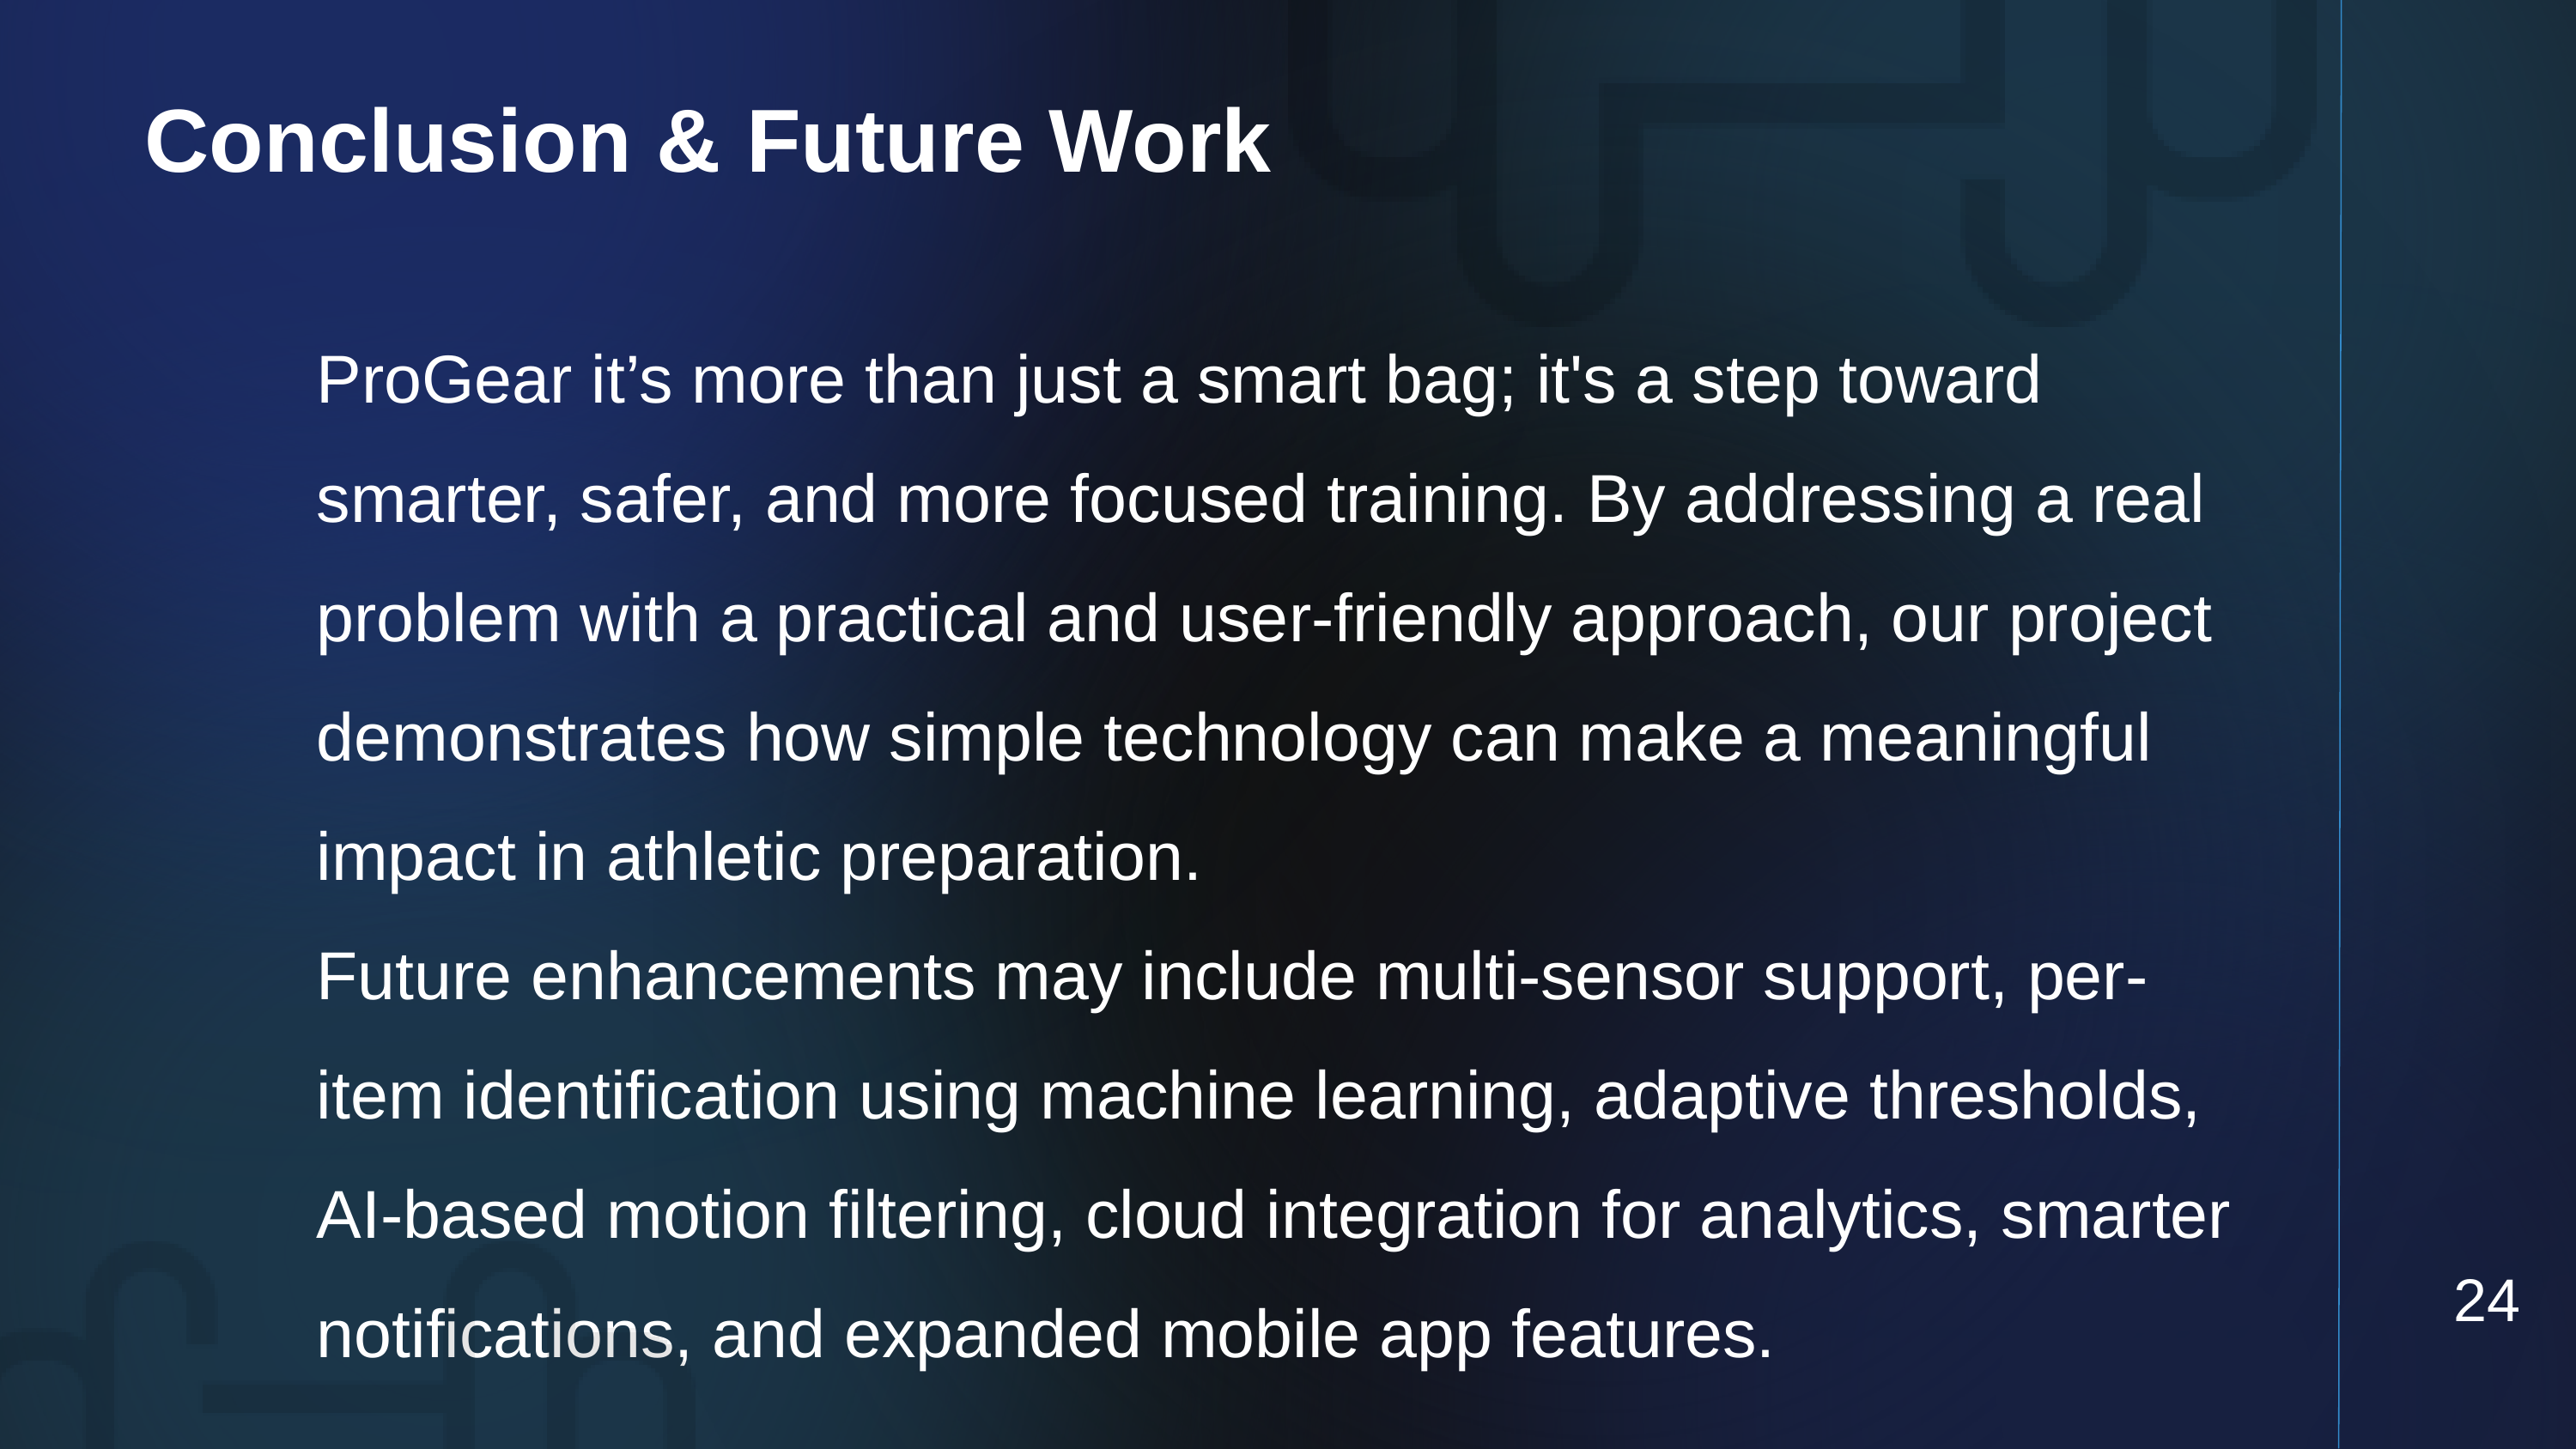

Conclusion & Future Work

ProGear it’s more than just a smart bag; it's a step toward smarter, safer, and more focused training. By addressing a real problem with a practical and user-friendly approach, our project demonstrates how simple technology can make a meaningful impact in athletic preparation.
Future enhancements may include multi-sensor support, per-item identification using machine learning, adaptive thresholds, AI-based motion filtering, cloud integration for analytics, smarter notifications, and expanded mobile app features.

24